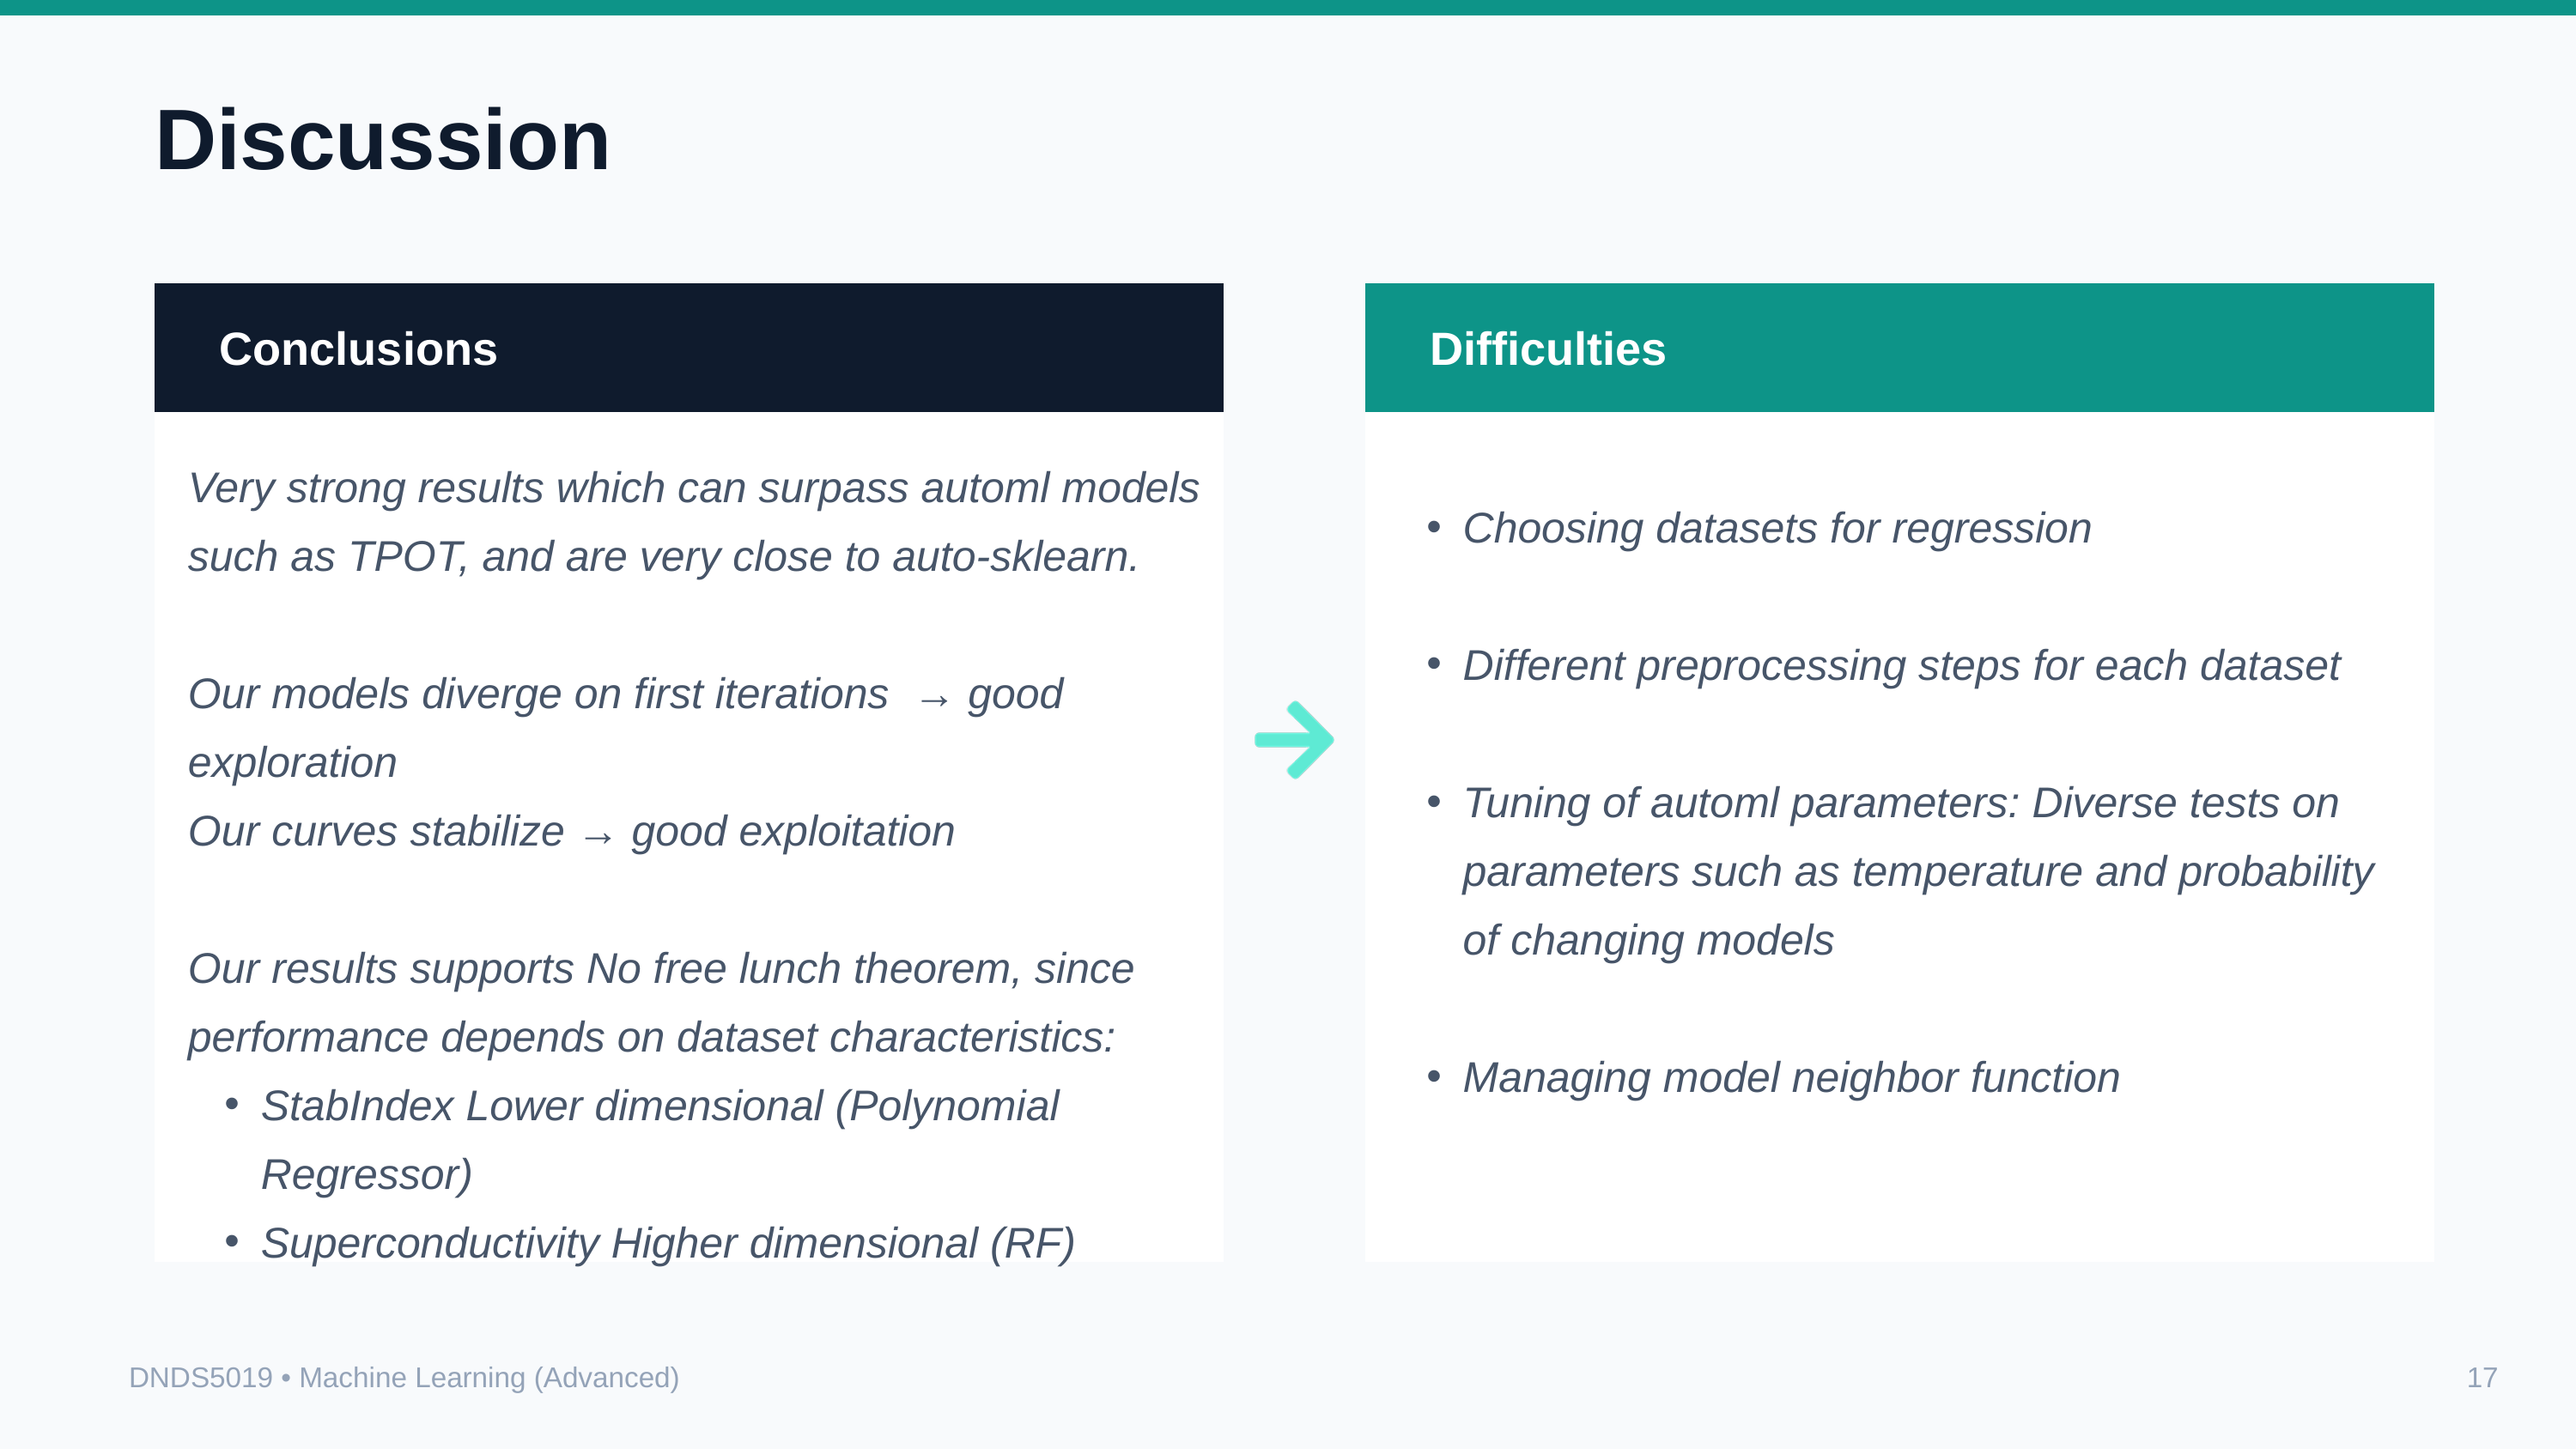

Discussion

Conclusions

Difficulties
Very strong results which can surpass automl models such as TPOT, and are very close to auto-sklearn.

Our models diverge on first iterations  → good exploration
Our curves stabilize → good exploitation

Our results supports No free lunch theorem, since performance depends on dataset characteristics:
StabIndex Lower dimensional (Polynomial Regressor)
Superconductivity Higher dimensional (RF)

Choosing datasets for regression

Different preprocessing steps for each dataset

Tuning of automl parameters: Diverse tests on parameters such as temperature and probability of changing models

Managing model neighbor function

DNDS5019 • Machine Learning (Advanced)

17